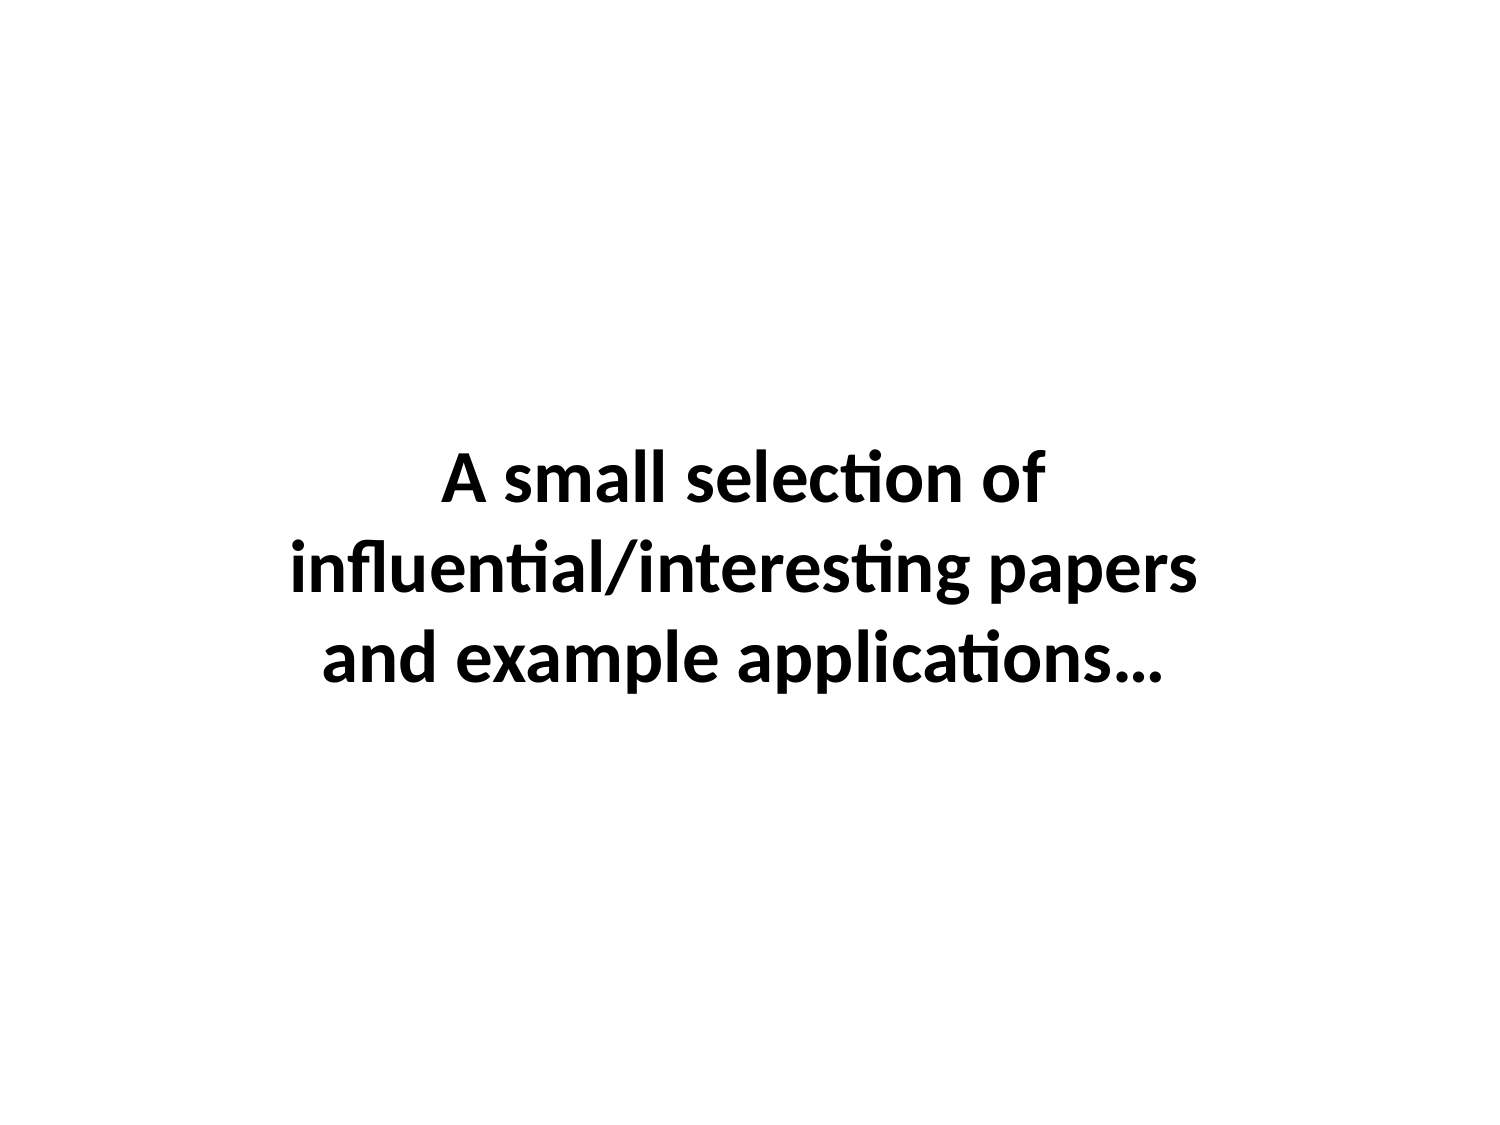

# A small selection of influential/interesting papers and example applications…